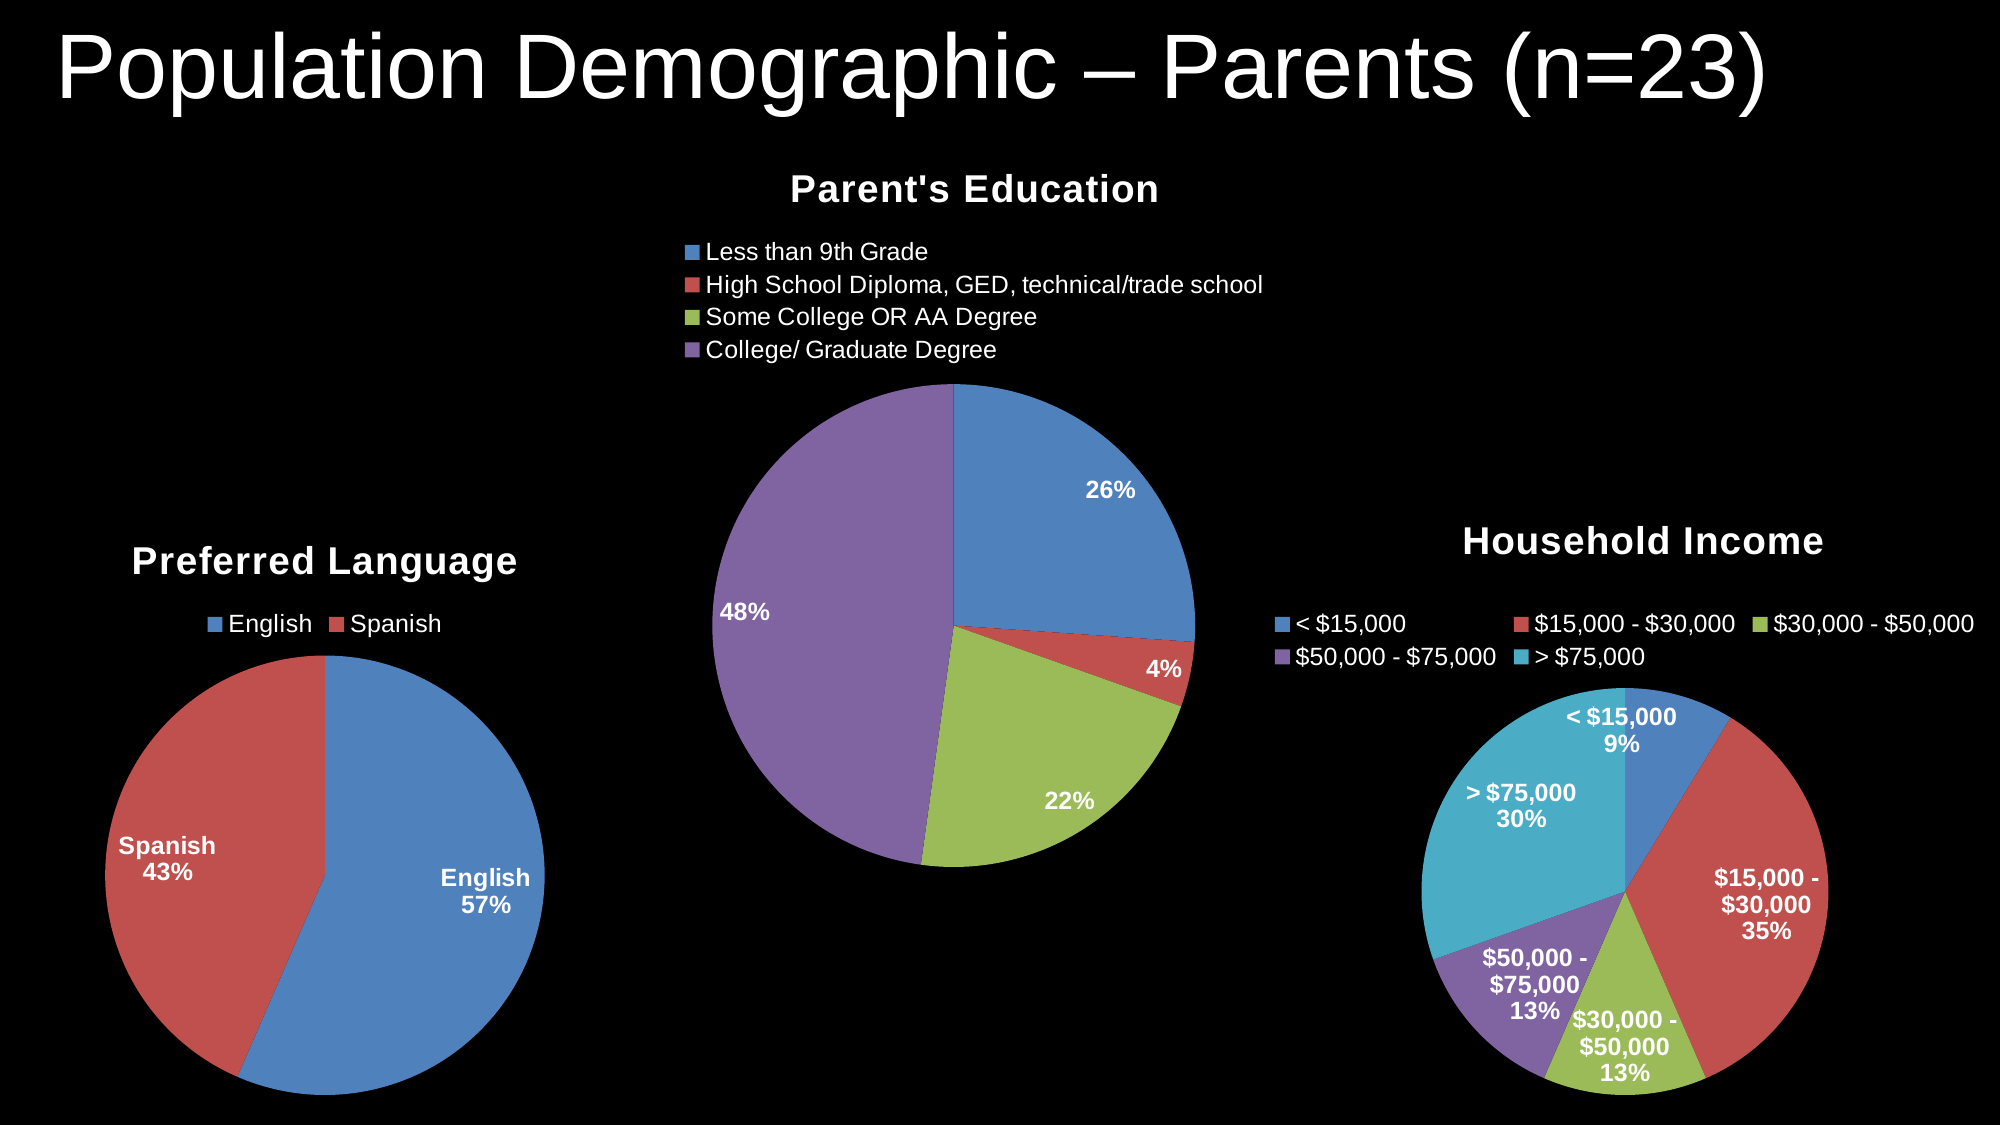

Population Demographic – Parents (n=23)

### Chart:

| Category | Parent's Education |
|---|---|
| Less than 9th Grade | 6.0 |
| High School Diploma, GED, technical/trade school | 1.0 |
| Some College OR AA Degree | 5.0 |
| College/ Graduate Degree | 11.0 |

### Chart:

| Category | Preferred Language |
|---|---|
| English | 13.0 |
| Spanish | 10.0 |

### Chart:

| Category | Household Income |
|---|---|
| < $15,000 | 2.0 |
| $15,000 - $30,000 | 8.0 |
| $30,000 - $50,000 | 3.0 |
| $50,000 - $75,000 | 3.0 |
| > $75,000 | 7.0 |